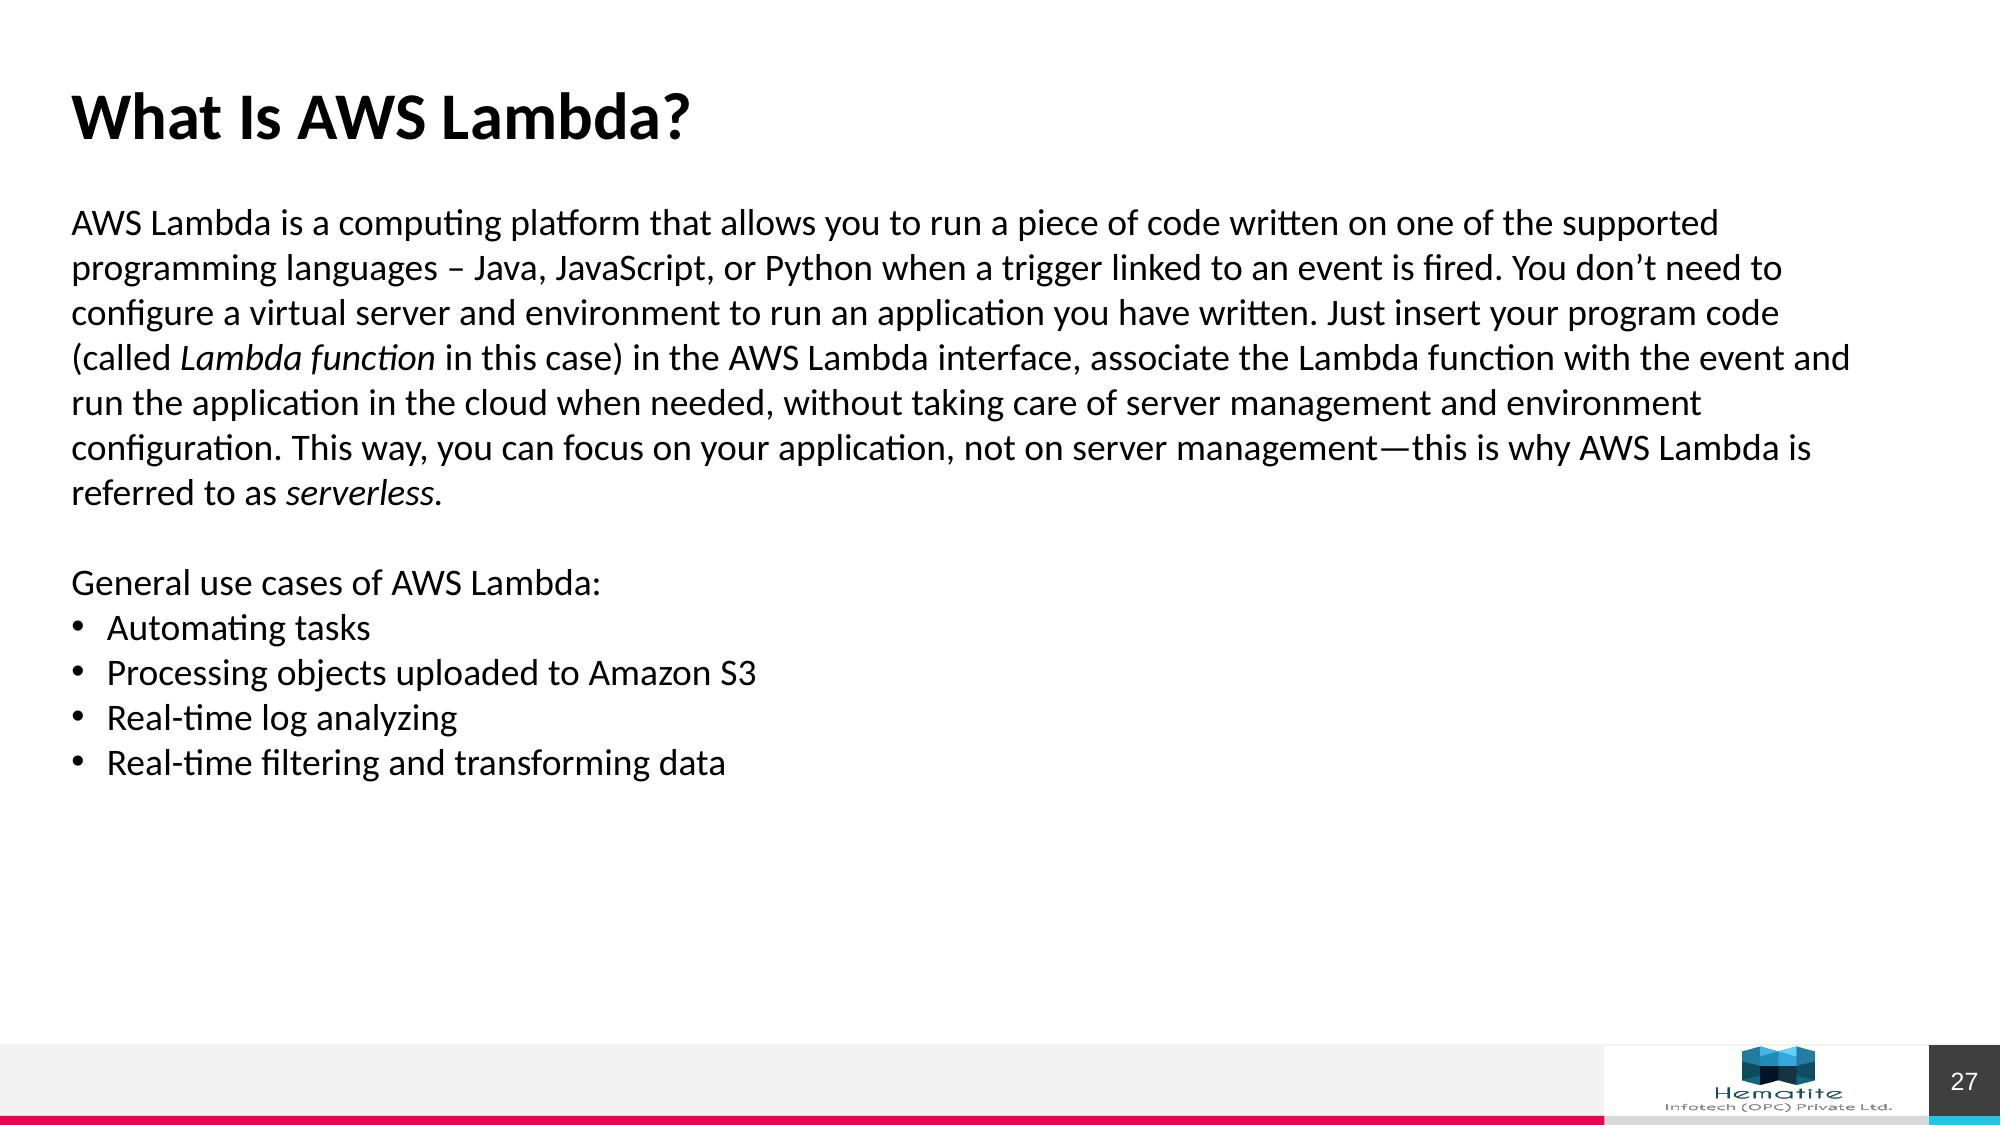

What Is AWS Lambda?
AWS Lambda is a computing platform that allows you to run a piece of code written on one of the supported programming languages – Java, JavaScript, or Python when a trigger linked to an event is fired. You don’t need to configure a virtual server and environment to run an application you have written. Just insert your program code (called Lambda function in this case) in the AWS Lambda interface, associate the Lambda function with the event and run the application in the cloud when needed, without taking care of server management and environment configuration. This way, you can focus on your application, not on server management—this is why AWS Lambda is referred to as serverless.

General use cases of AWS Lambda:
Automating tasks
Processing objects uploaded to Amazon S3
Real-time log analyzing
Real-time filtering and transforming data

27